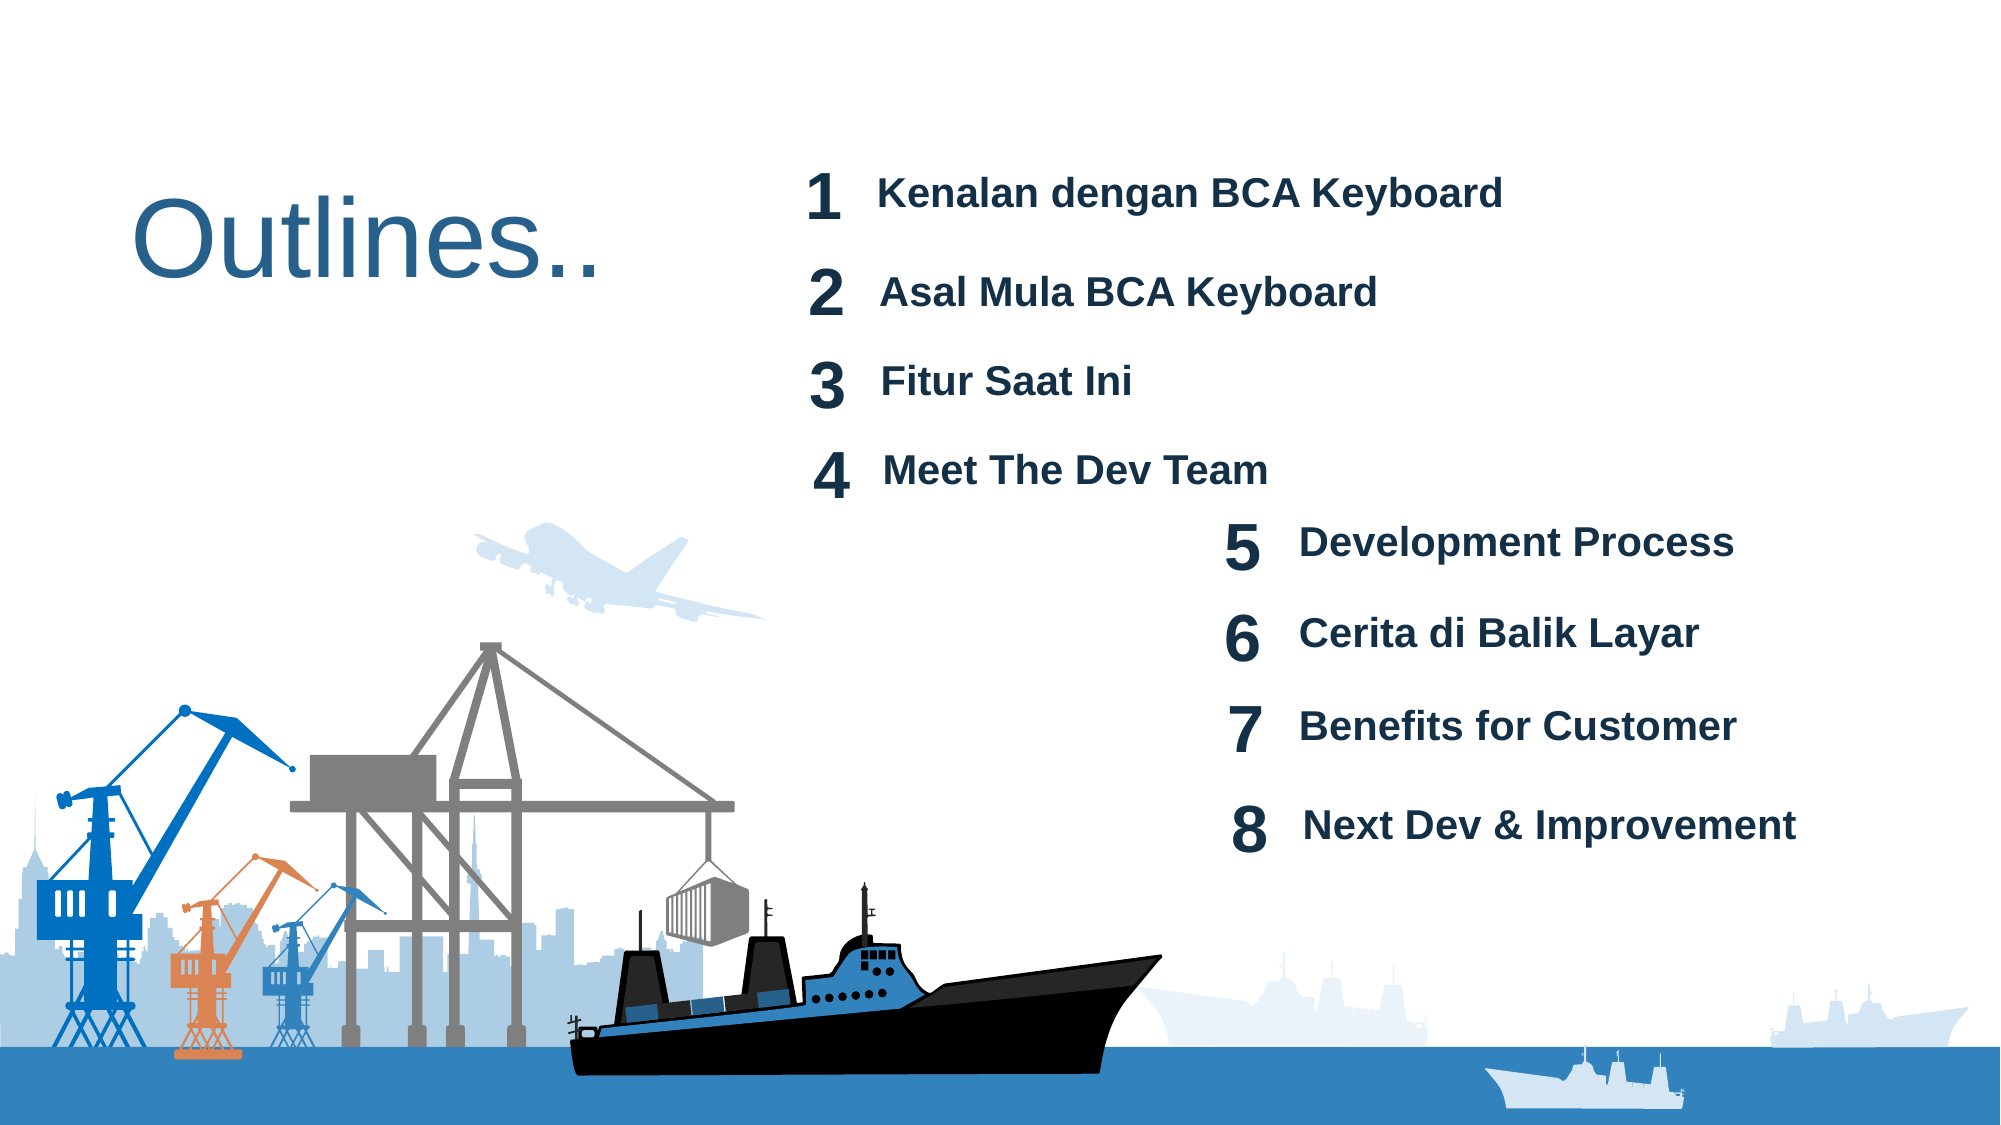

1
Outlines..
Kenalan dengan BCA Keyboard
2
Asal Mula BCA Keyboard
3
Fitur Saat Ini
4
Meet The Dev Team
5
Development Process

6
Cerita di Balik Layar

7
Benefits for Customer

8
Next Dev & Improvement